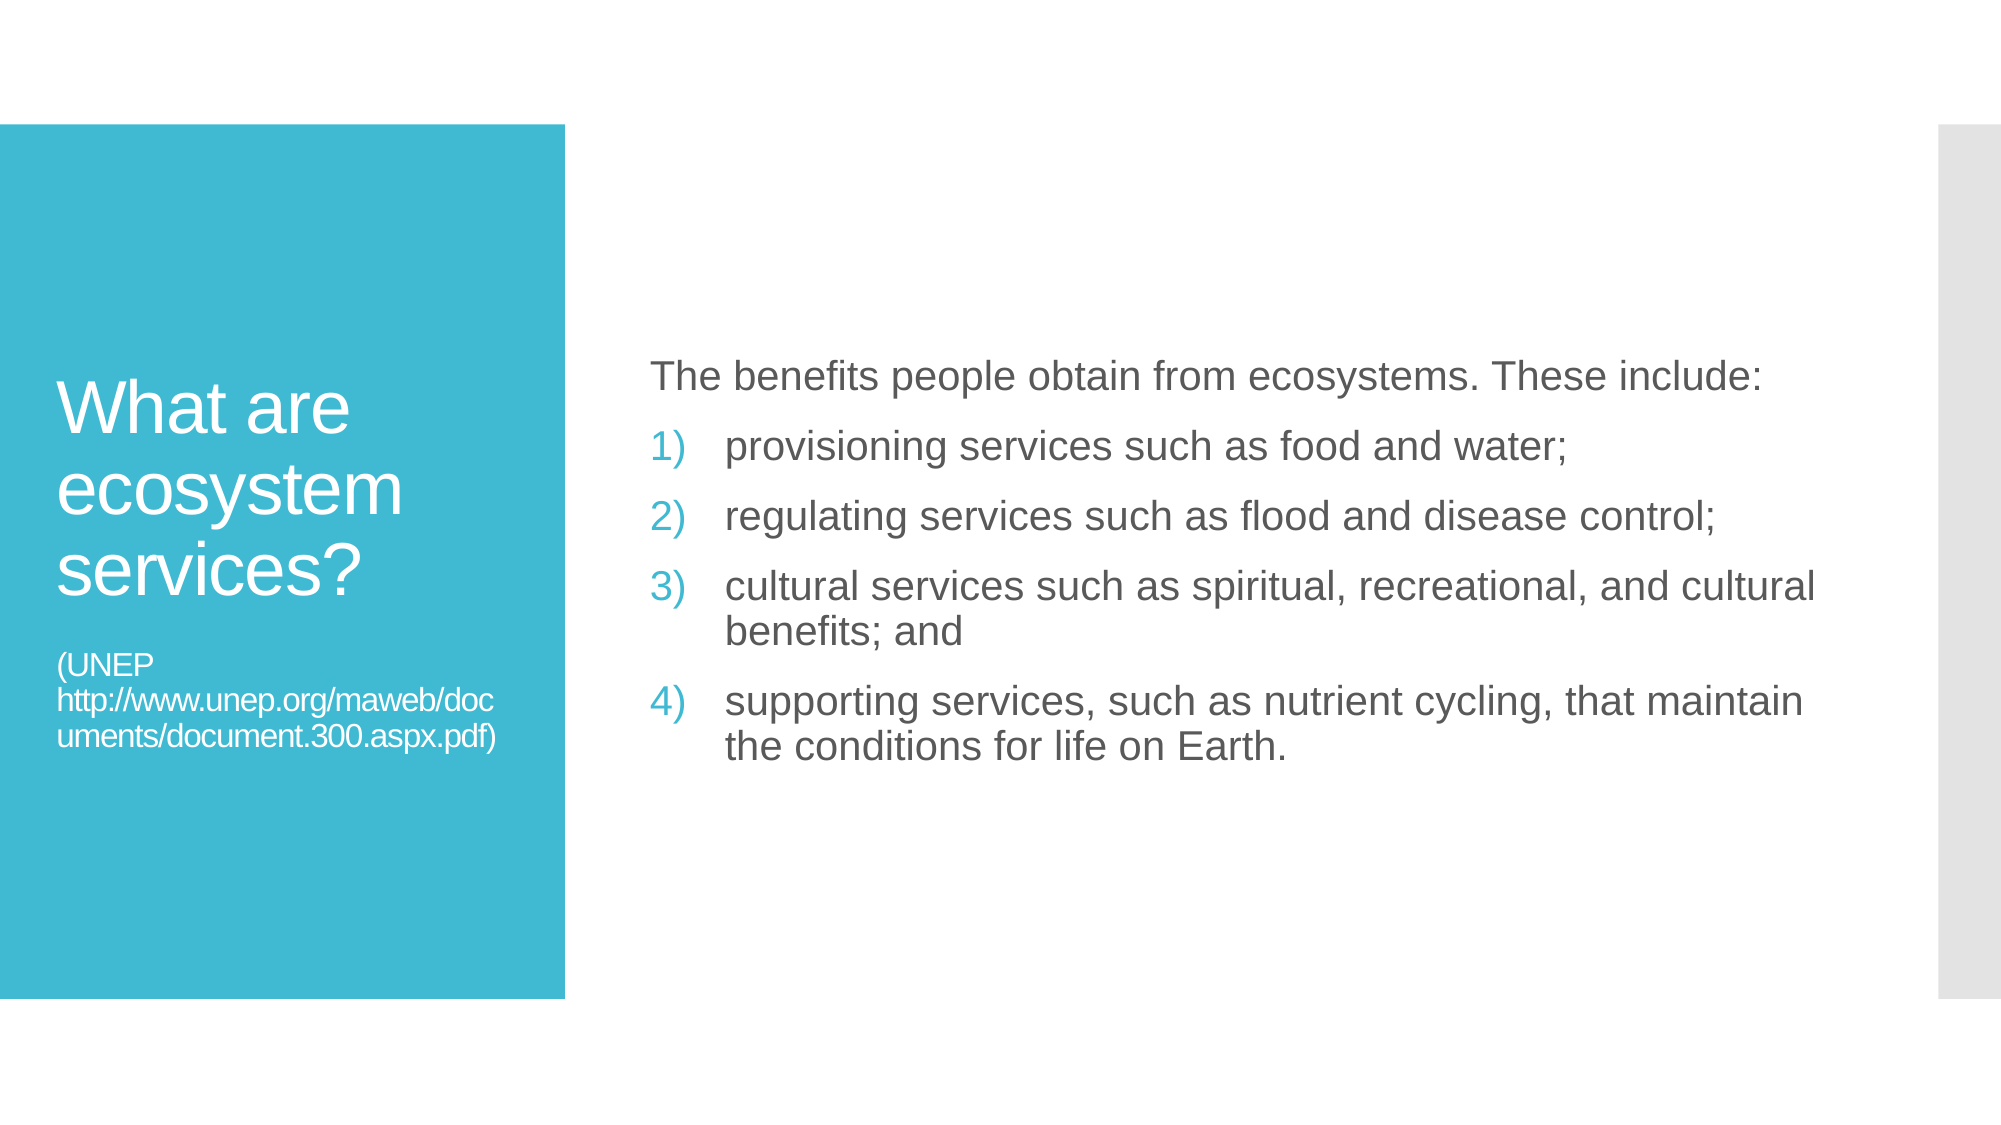

The benefits people obtain from ecosystems. These include:
provisioning services such as food and water;
regulating services such as flood and disease control;
cultural services such as spiritual, recreational, and cultural benefits; and
supporting services, such as nutrient cycling, that maintain the conditions for life on Earth.
# What are ecosystem services? (UNEP http://www.unep.org/maweb/documents/document.300.aspx.pdf)